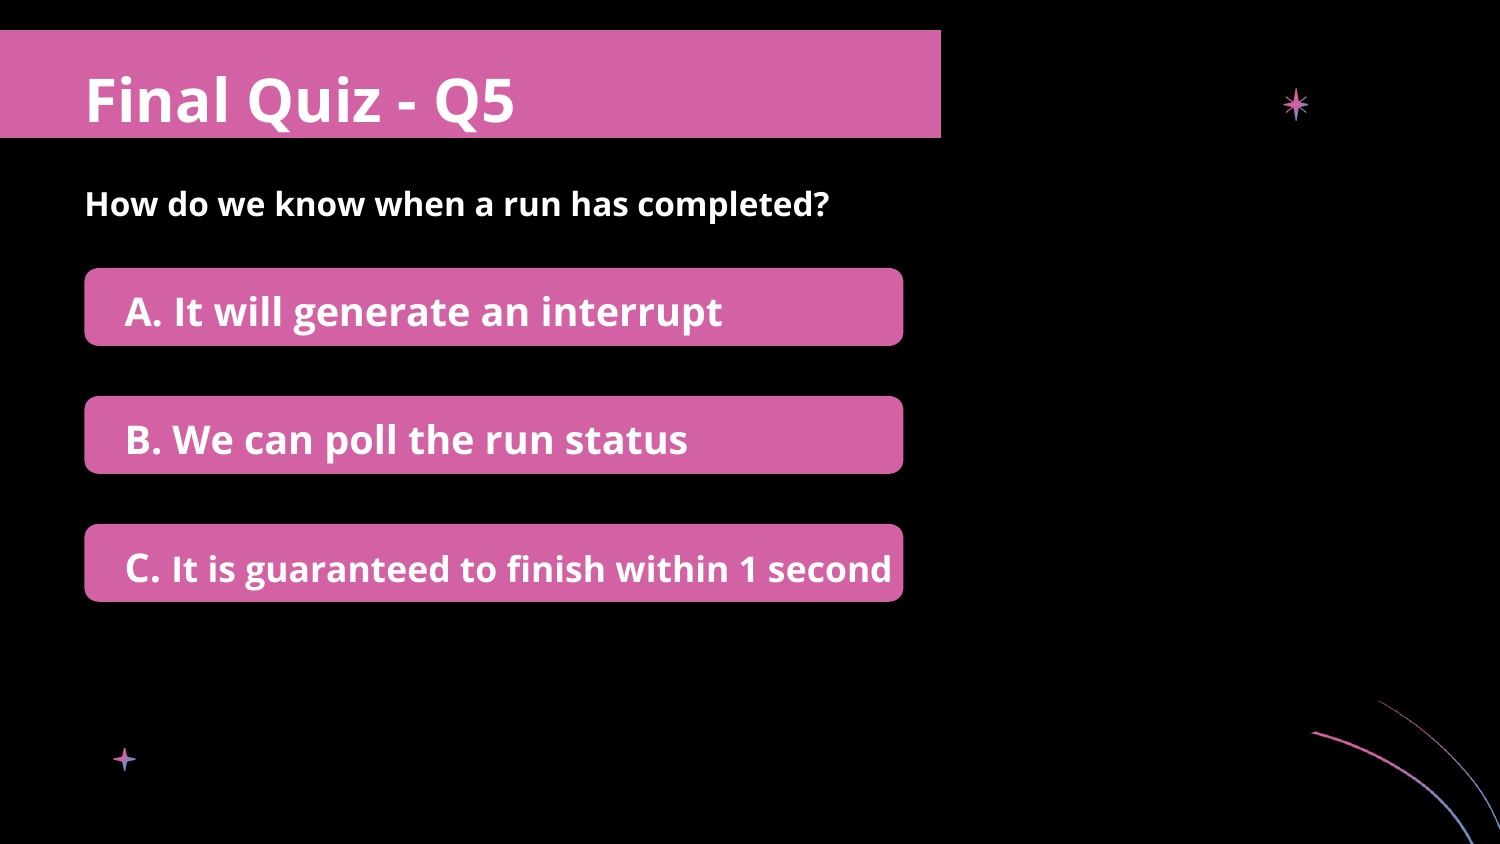

Final Quiz - Q5

How do we know when a run has completed?

A. It will generate an interrupt

B. We can poll the run status

C. It is guaranteed to finish within 1 second